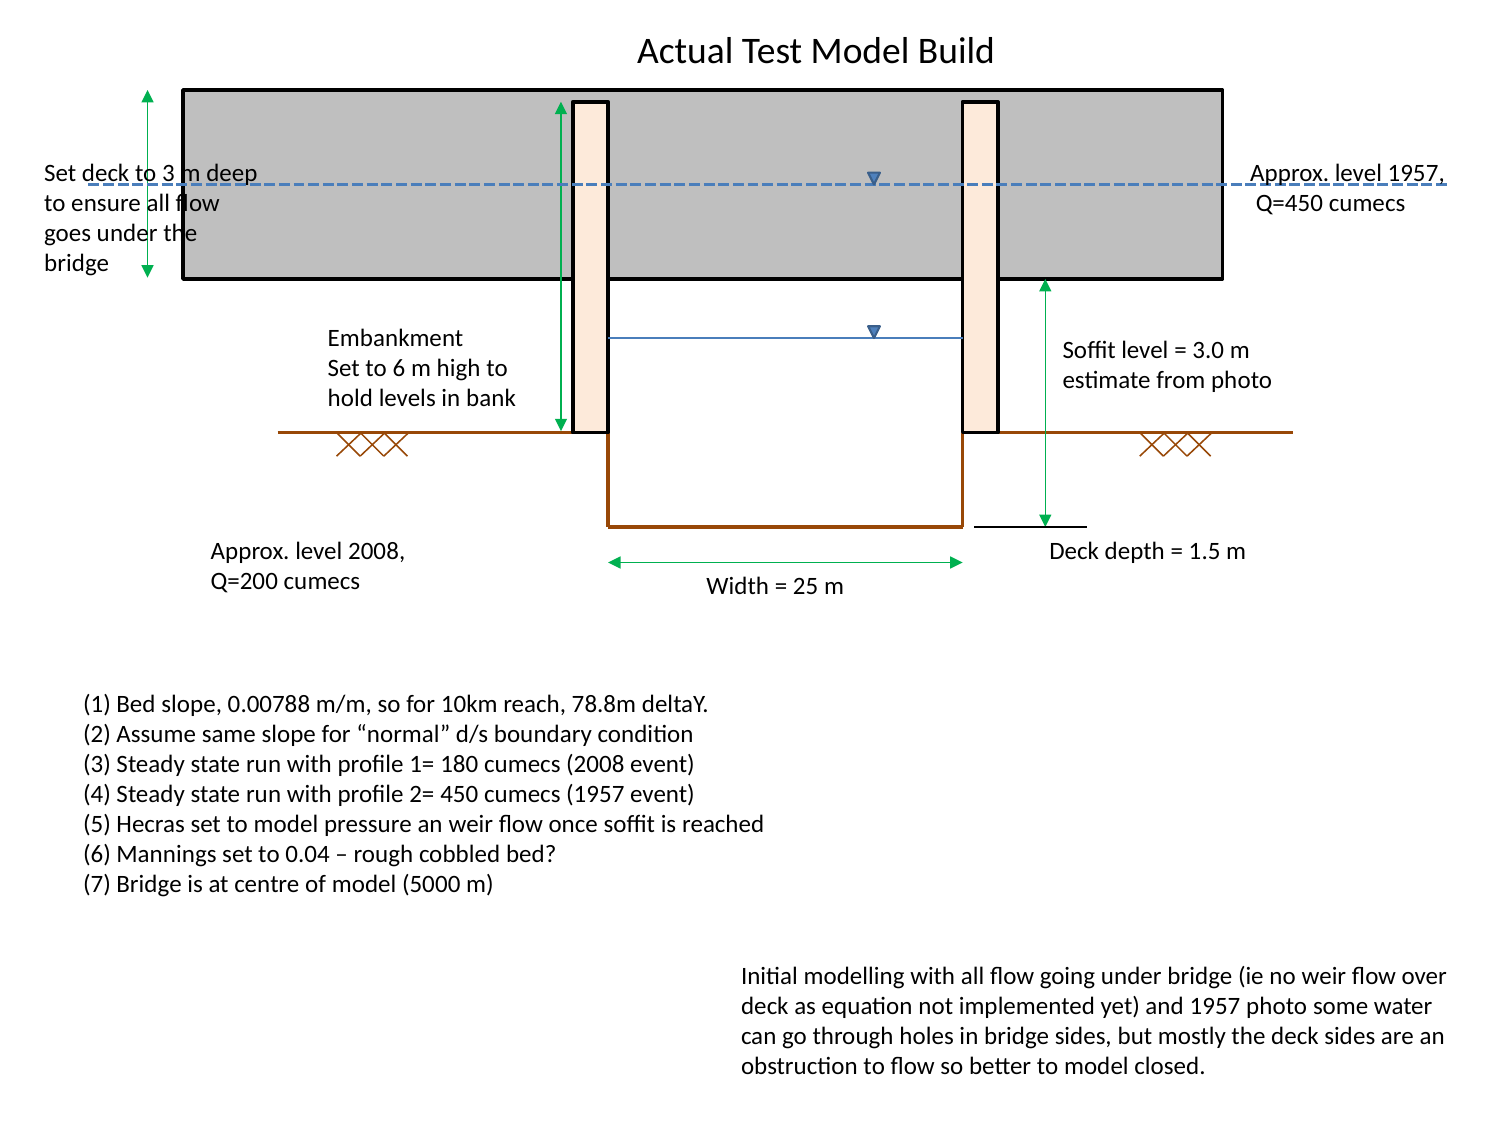

Actual Test Model Build

Set deck to 3 m deep to ensure all flow goes under the bridge
Approx. level 1957,
 Q=450 cumecs

Embankment
Set to 6 m high to hold levels in bank

Soffit level = 3.0 m
estimate from photo
Approx. level 2008,
Q=200 cumecs
Deck depth = 1.5 m
Width = 25 m
(1) Bed slope, 0.00788 m/m, so for 10km reach, 78.8m deltaY.
(2) Assume same slope for “normal” d/s boundary condition
(3) Steady state run with profile 1= 180 cumecs (2008 event)
(4) Steady state run with profile 2= 450 cumecs (1957 event)
(5) Hecras set to model pressure an weir flow once soffit is reached
(6) Mannings set to 0.04 – rough cobbled bed?
(7) Bridge is at centre of model (5000 m)

Initial modelling with all flow going under bridge (ie no weir flow over deck as equation not implemented yet) and 1957 photo some water can go through holes in bridge sides, but mostly the deck sides are an obstruction to flow so better to model closed.